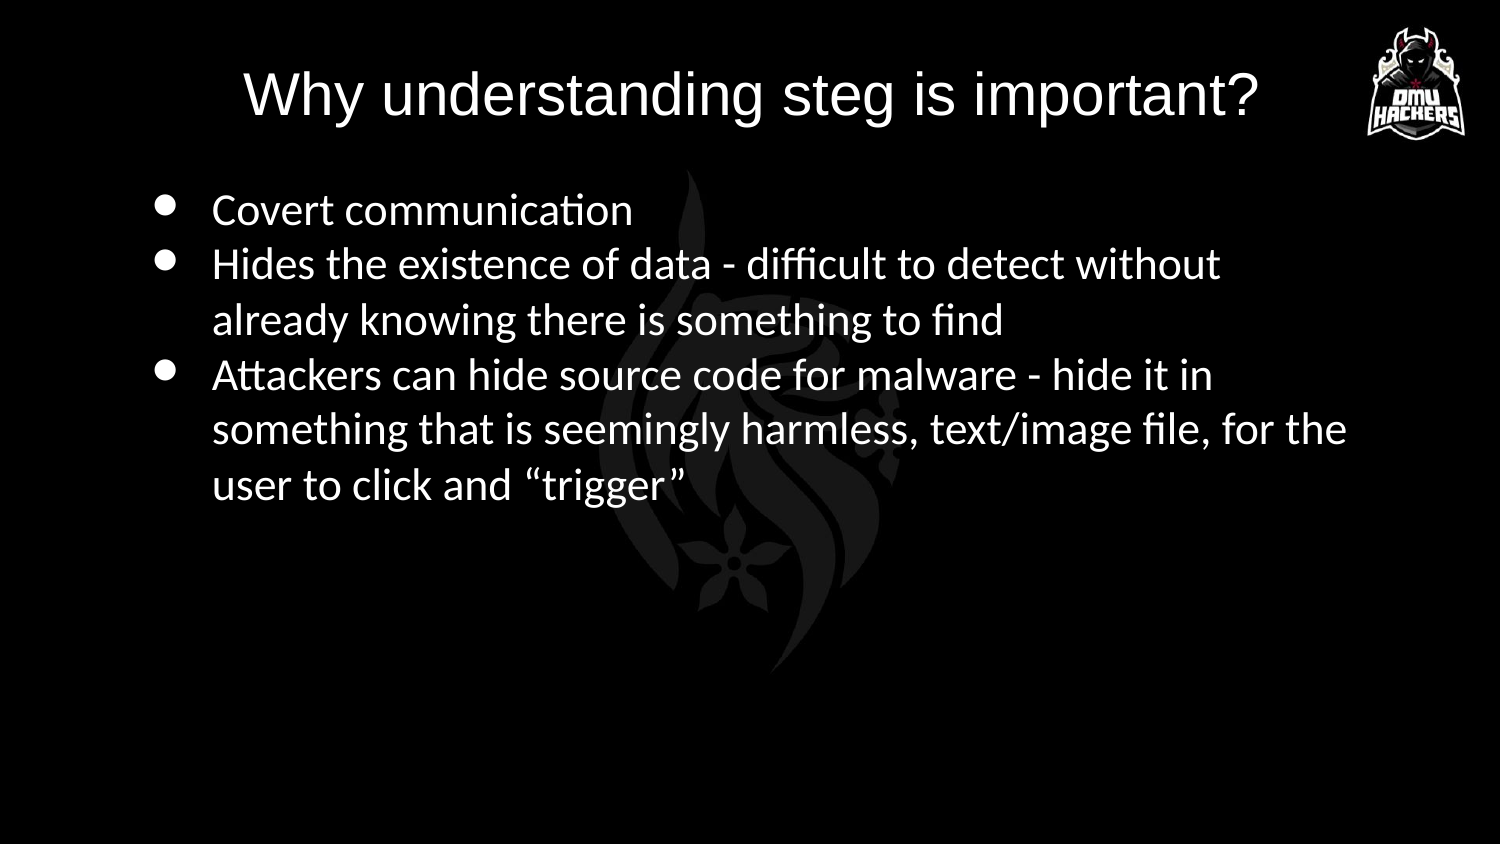

Why understanding steg is important?
Covert communication
Hides the existence of data - difficult to detect without already knowing there is something to find
Attackers can hide source code for malware - hide it in something that is seemingly harmless, text/image file, for the user to click and “trigger”